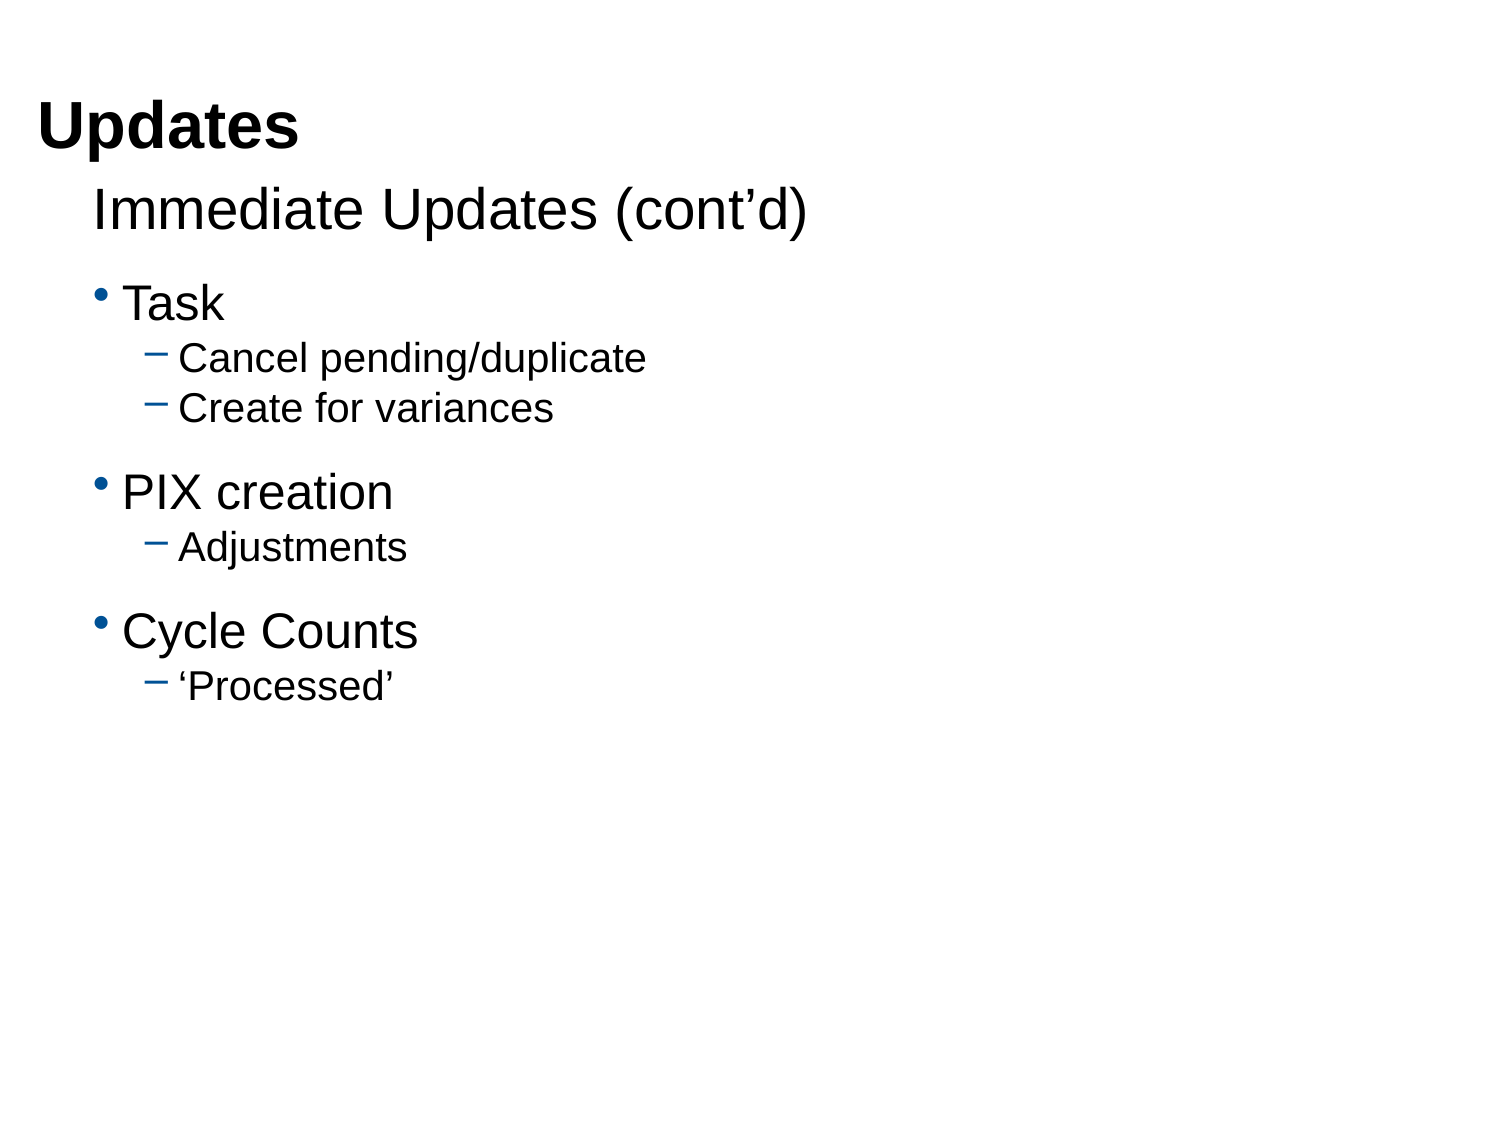

# Updates
Immediate Updates (cont’d)
Task
Cancel pending/duplicate
Create for variances
PIX creation
Adjustments
Cycle Counts
‘Processed’